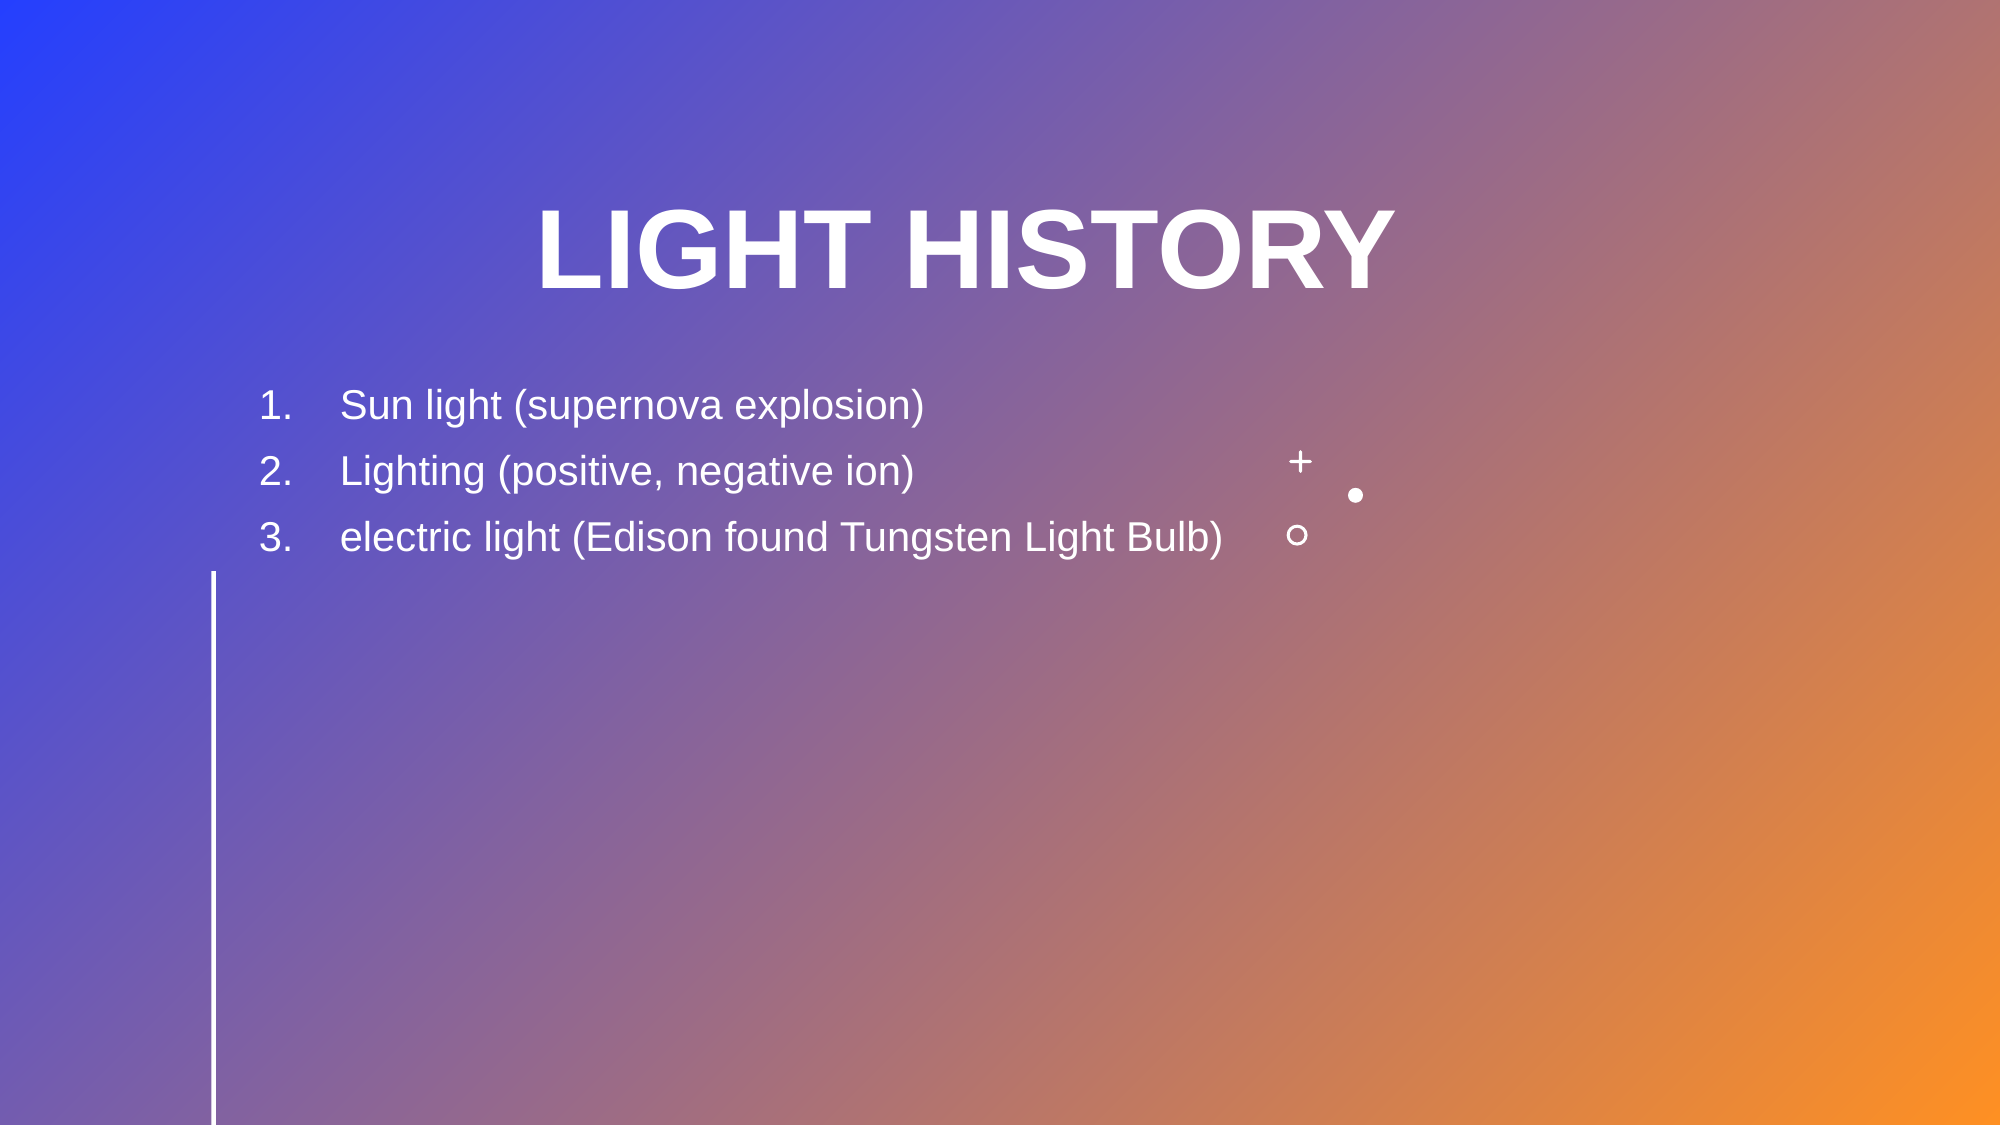

# light history
Sun light (supernova explosion)
Lighting (positive, negative ion)
electric light (Edison found Tungsten Light Bulb)